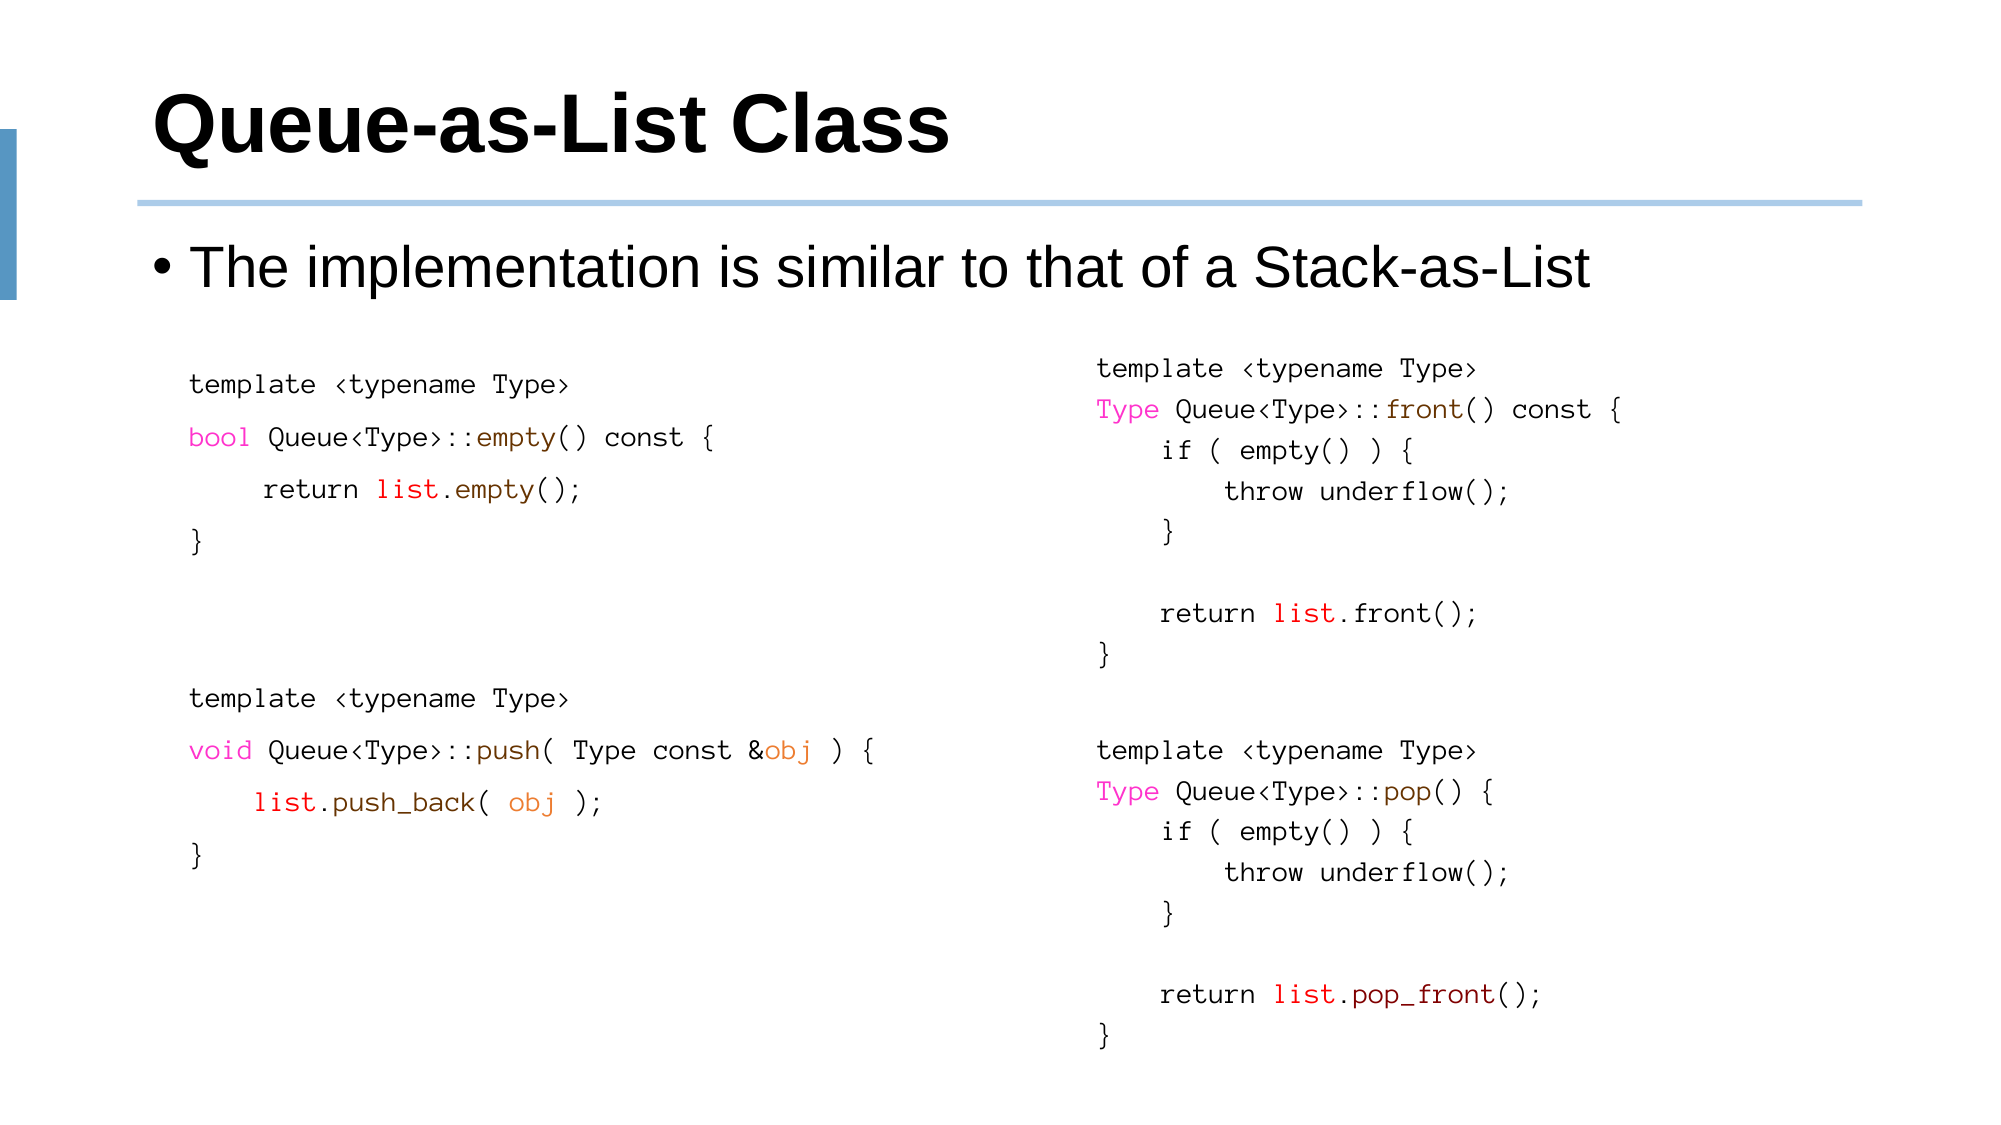

Queue-as-List Class
The implementation is similar to that of a Stack-as-List

	template <typename Type>
	bool Queue<Type>::empty() const {
       return list.empty();
	}

	template <typename Type>
	void Queue<Type>::push( Type const &obj ) {
	    list.push_back( obj );
	}

template <typename Type>
Type Queue<Type>::front() const {
    if ( empty() ) {
        throw underflow();
    }

    return list.front();
}
template <typename Type>
Type Queue<Type>::pop() {
    if ( empty() ) {
        throw underflow();
    }

    return list.pop_front();
}